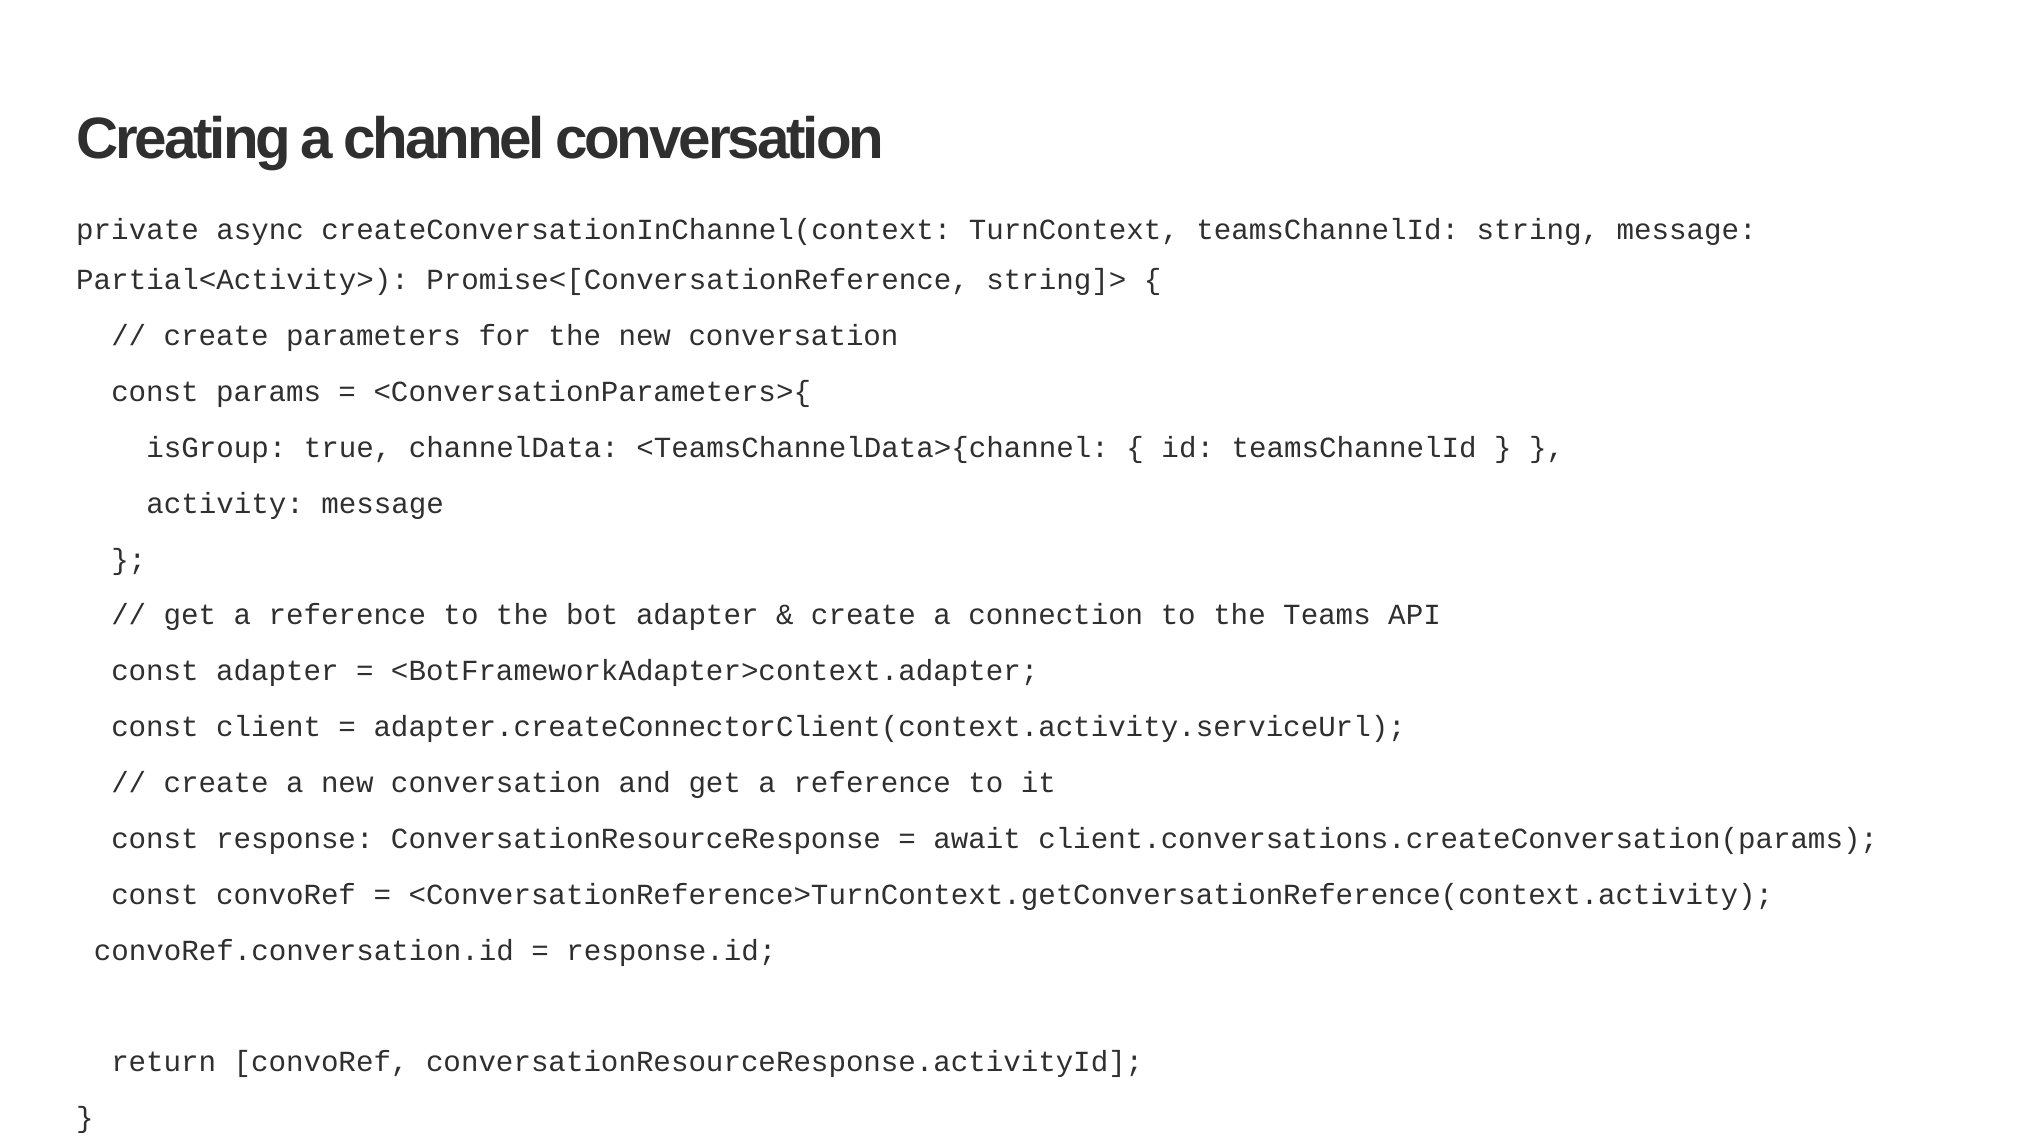

# Creating a channel conversation
private async createConversationInChannel(context: TurnContext, teamsChannelId: string, message: Partial<Activity>): Promise<[ConversationReference, string]> {
  // create parameters for the new conversation
  const params = <ConversationParameters>{
    isGroup: true, channelData: <TeamsChannelData>{channel: { id: teamsChannelId } },
    activity: message
  };
  // get a reference to the bot adapter & create a connection to the Teams API
  const adapter = <BotFrameworkAdapter>context.adapter;
  const client = adapter.createConnectorClient(context.activity.serviceUrl);
  // create a new conversation and get a reference to it
  const response: ConversationResourceResponse = await client.conversations.createConversation(params);
  const convoRef = <ConversationReference>TurnContext.getConversationReference(context.activity);
 convoRef.conversation.id = response.id;

  return [convoRef, conversationResourceResponse.activityId];
}